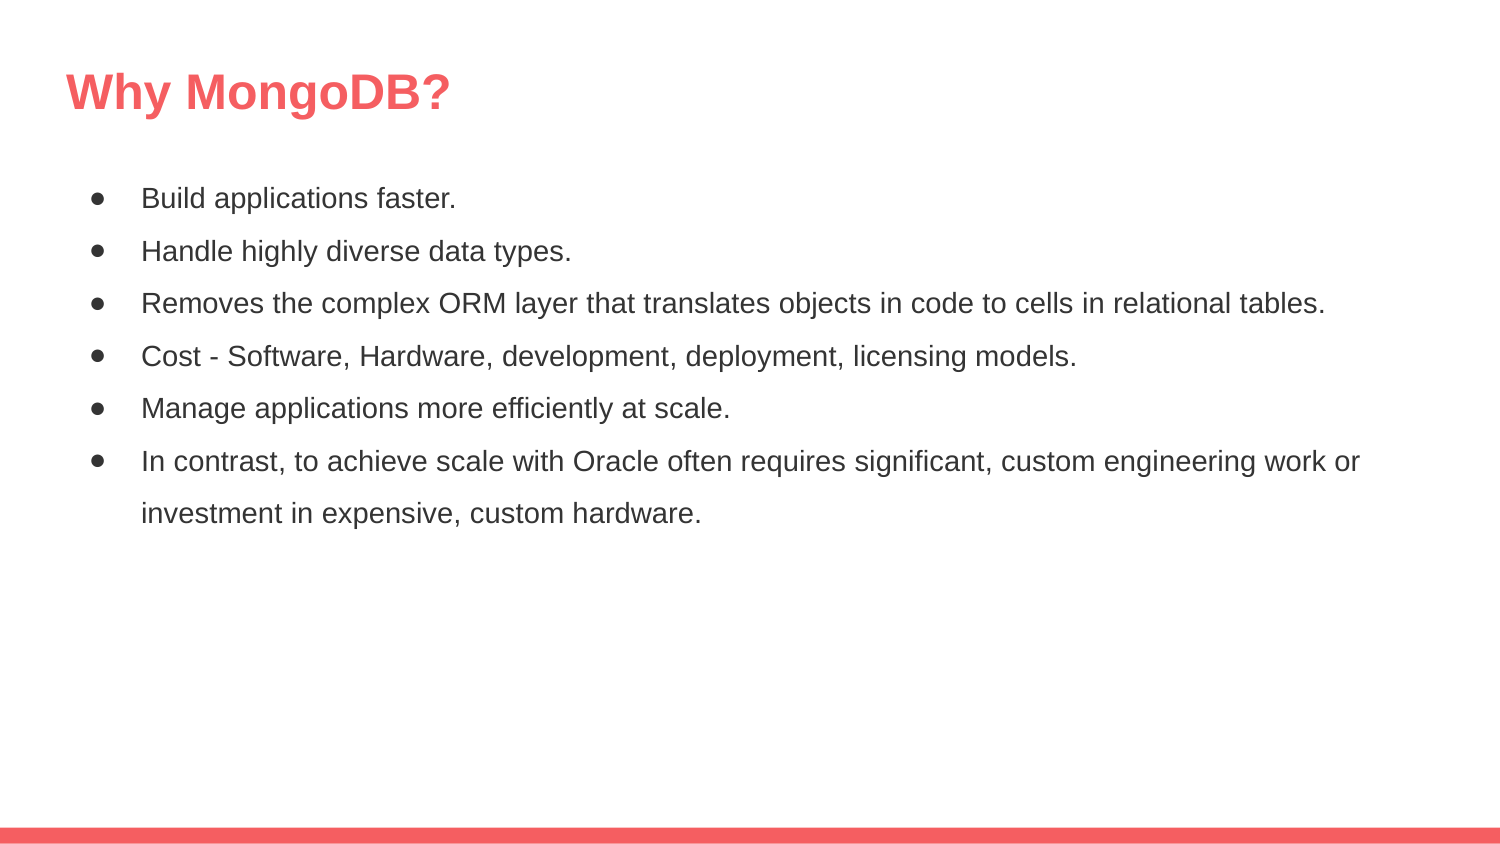

# Why MongoDB?
Build applications faster.
Handle highly diverse data types.
Removes the complex ORM layer that translates objects in code to cells in relational tables.
Cost - Software, Hardware, development, deployment, licensing models.
Manage applications more efficiently at scale.
In contrast, to achieve scale with Oracle often requires significant, custom engineering work or investment in expensive, custom hardware.